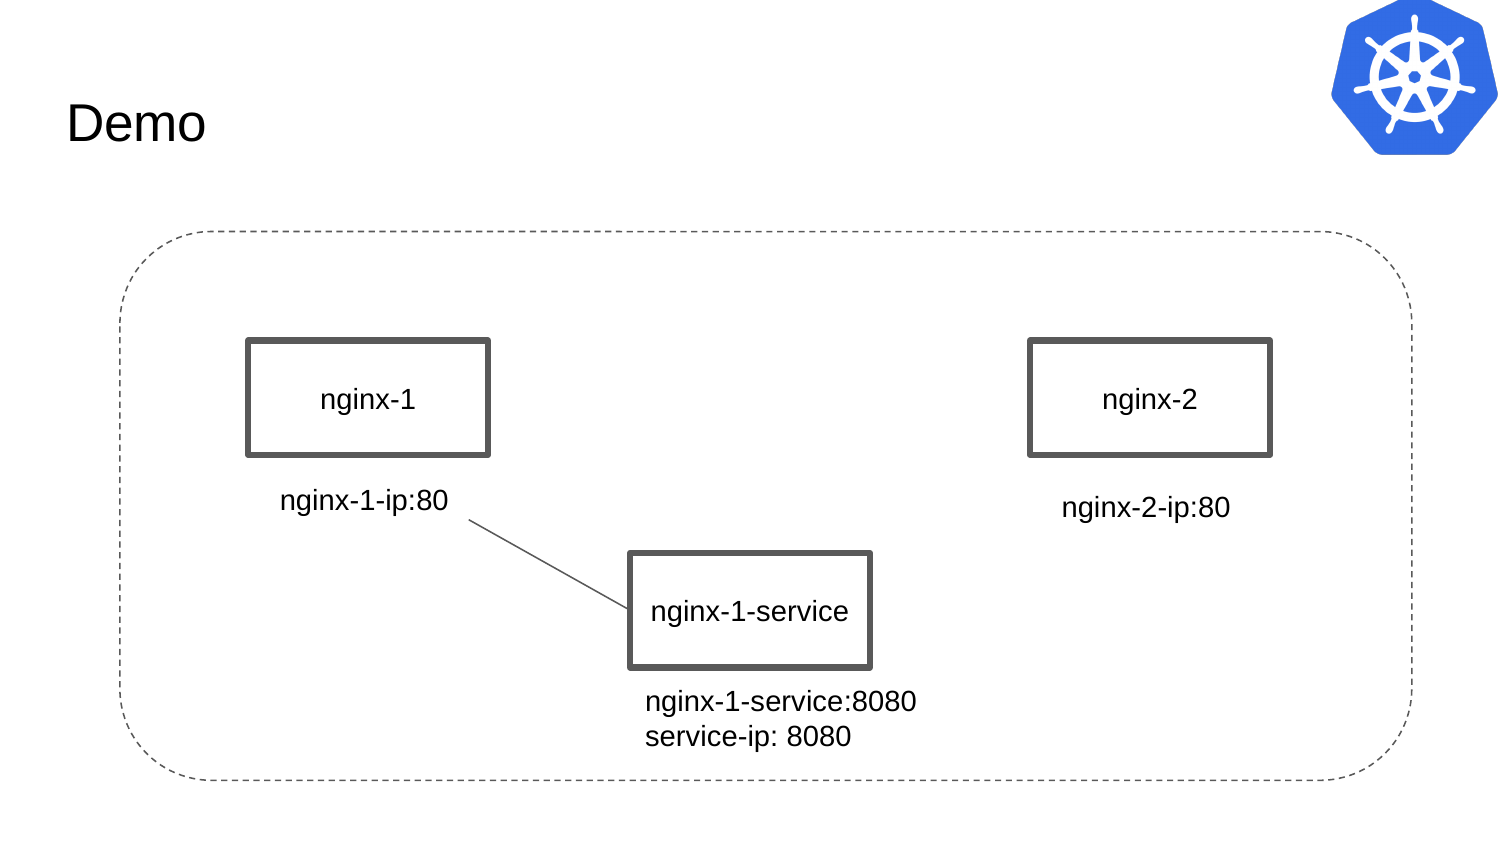

# Demo

nginx-1
nginx-2
nginx-1-ip:80
nginx-2-ip:80
nginx-1-service
nginx-1-service:8080
service-ip: 8080